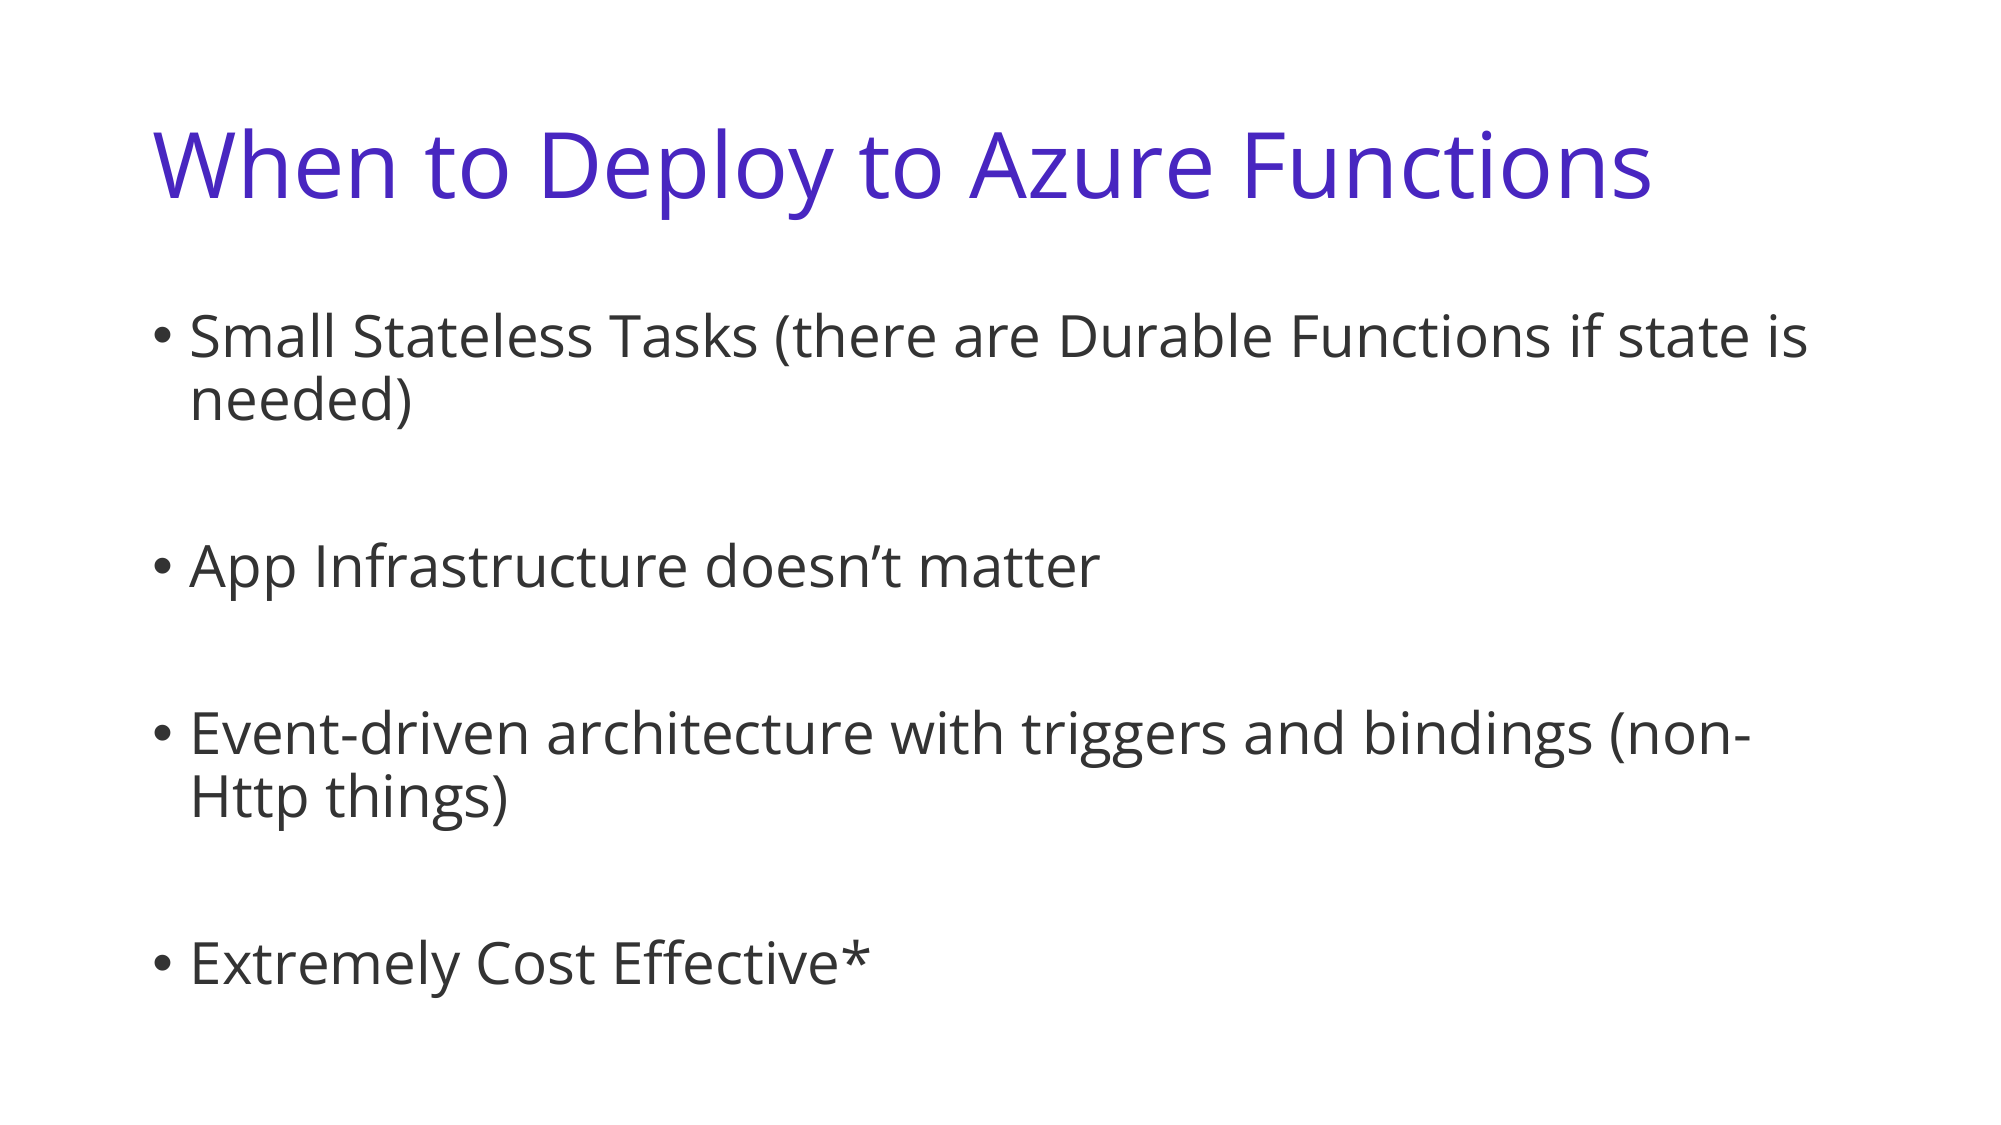

# When to Deploy to Azure Functions
Small Stateless Tasks (there are Durable Functions if state is needed)

App Infrastructure doesn’t matter

Event-driven architecture with triggers and bindings (non-Http things)

Extremely Cost Effective*